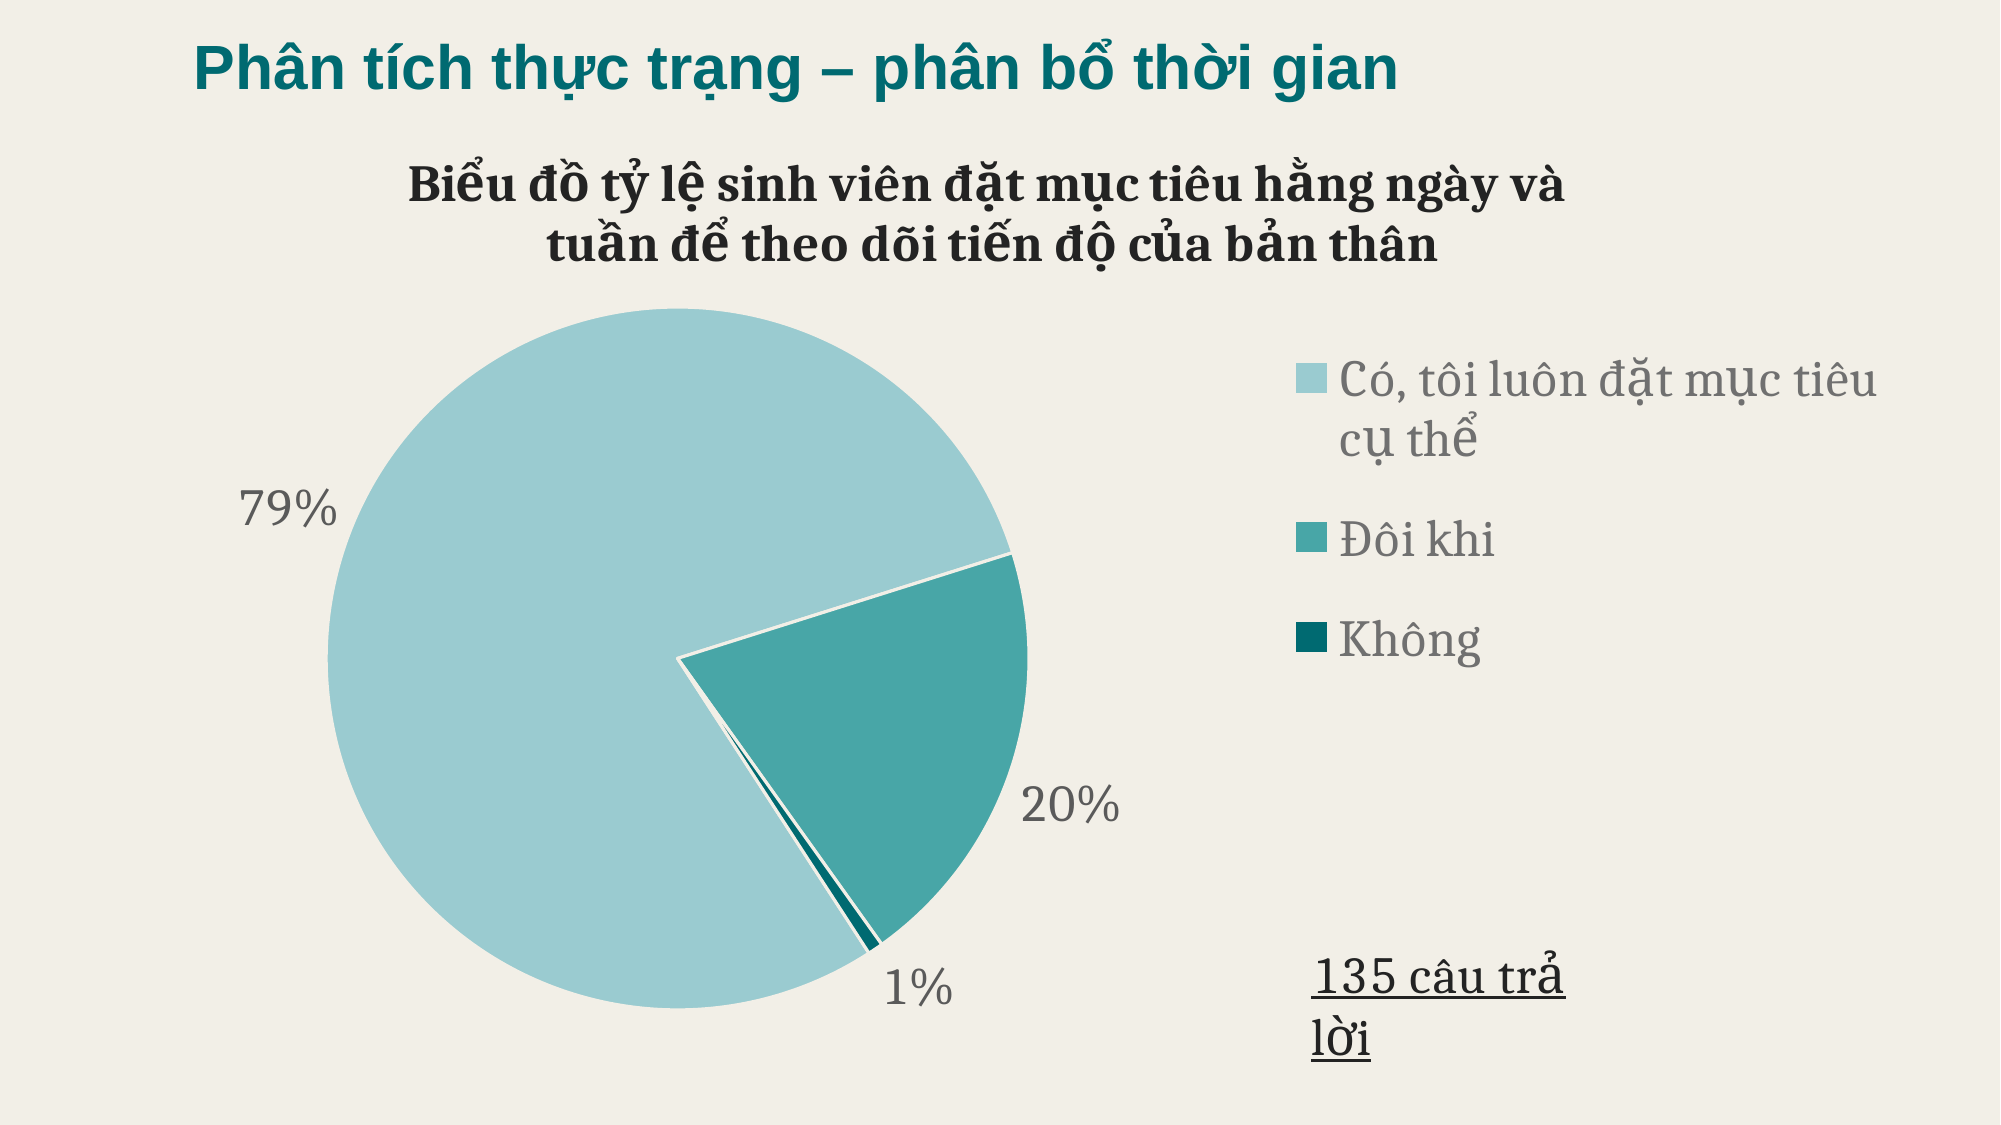

Phân tích thực trạng – phân bổ thời gian

### Chart: Biểu đồ tỷ lệ sinh viên đặt mục tiêu hằng ngày và tuần để theo dõi tiến độ của bản thân

| Category | Tỉ lệ bạn đặt… |
|---|---|
| Có, tôi luôn đặt mục tiêu cụ thể | 107.055 |
| Đôi khi | 27.0 |
| Không | 0.9449999999999932 |
135 câu trả lời